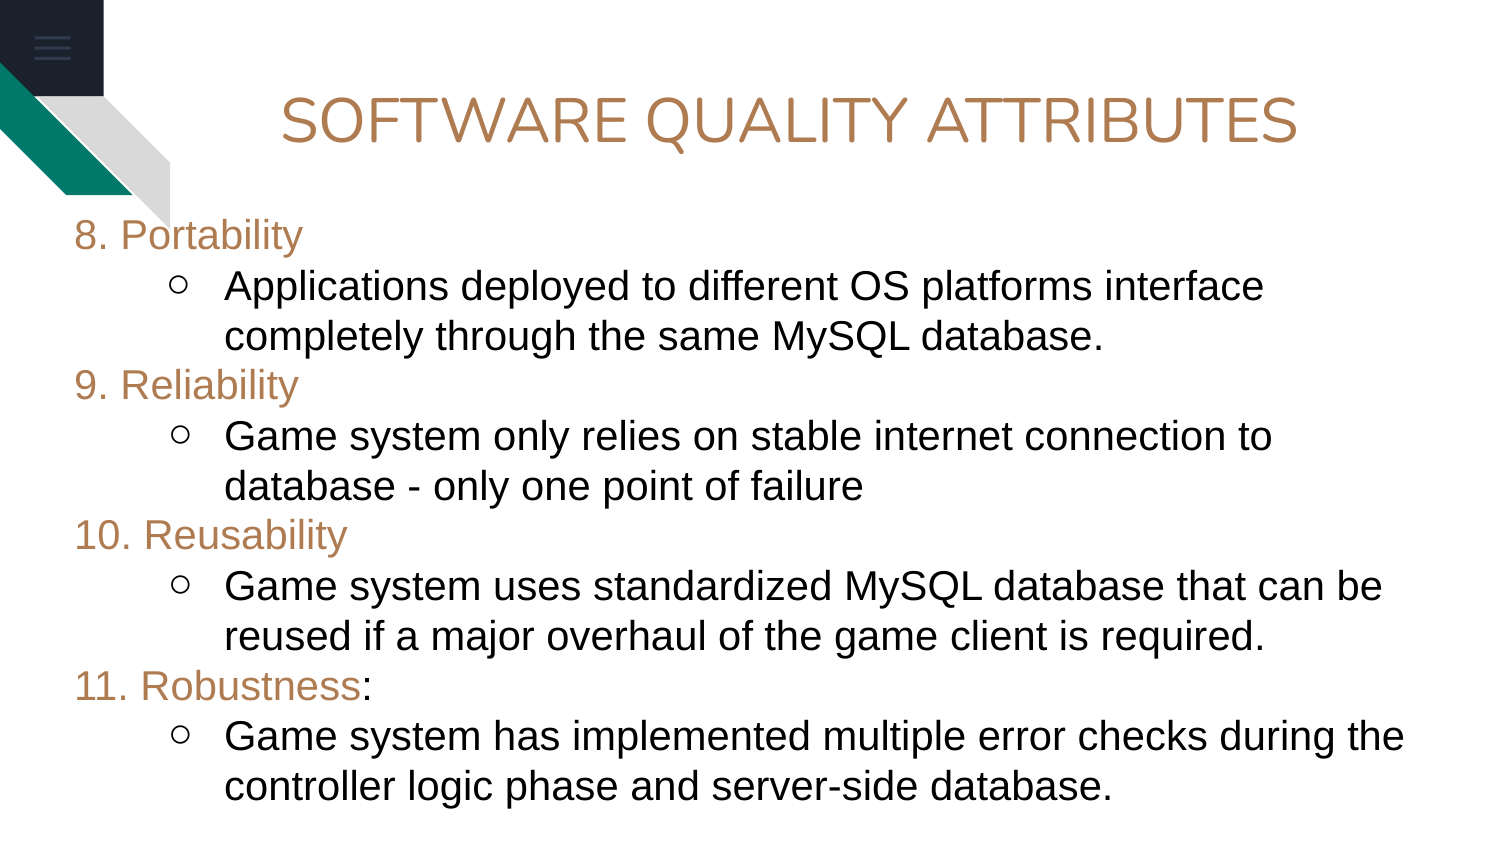

SOFTWARE QUALITY ATTRIBUTES
# 8. Portability
Applications deployed to different OS platforms interface completely through the same MySQL database.
9. Reliability
Game system only relies on stable internet connection to database - only one point of failure
10. Reusability
Game system uses standardized MySQL database that can be reused if a major overhaul of the game client is required.
11. Robustness:
Game system has implemented multiple error checks during the controller logic phase and server-side database.